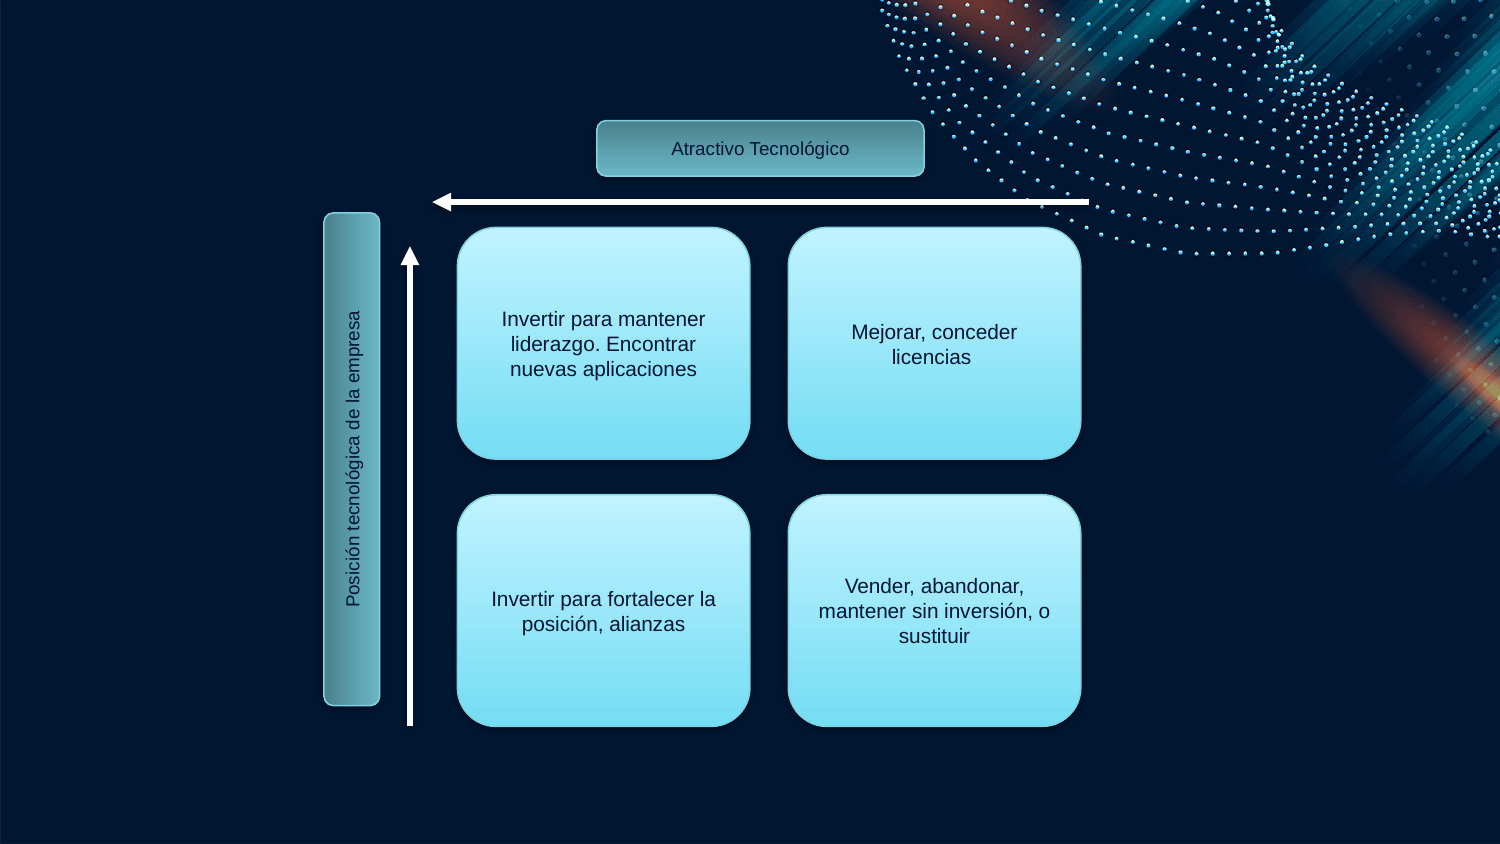

Atractivo Tecnológico
Invertir para mantener liderazgo. Encontrar nuevas aplicaciones
Mejorar, conceder licencias
Posición tecnológica de la empresa
Invertir para fortalecer la posición, alianzas
Vender, abandonar, mantener sin inversión, o sustituir